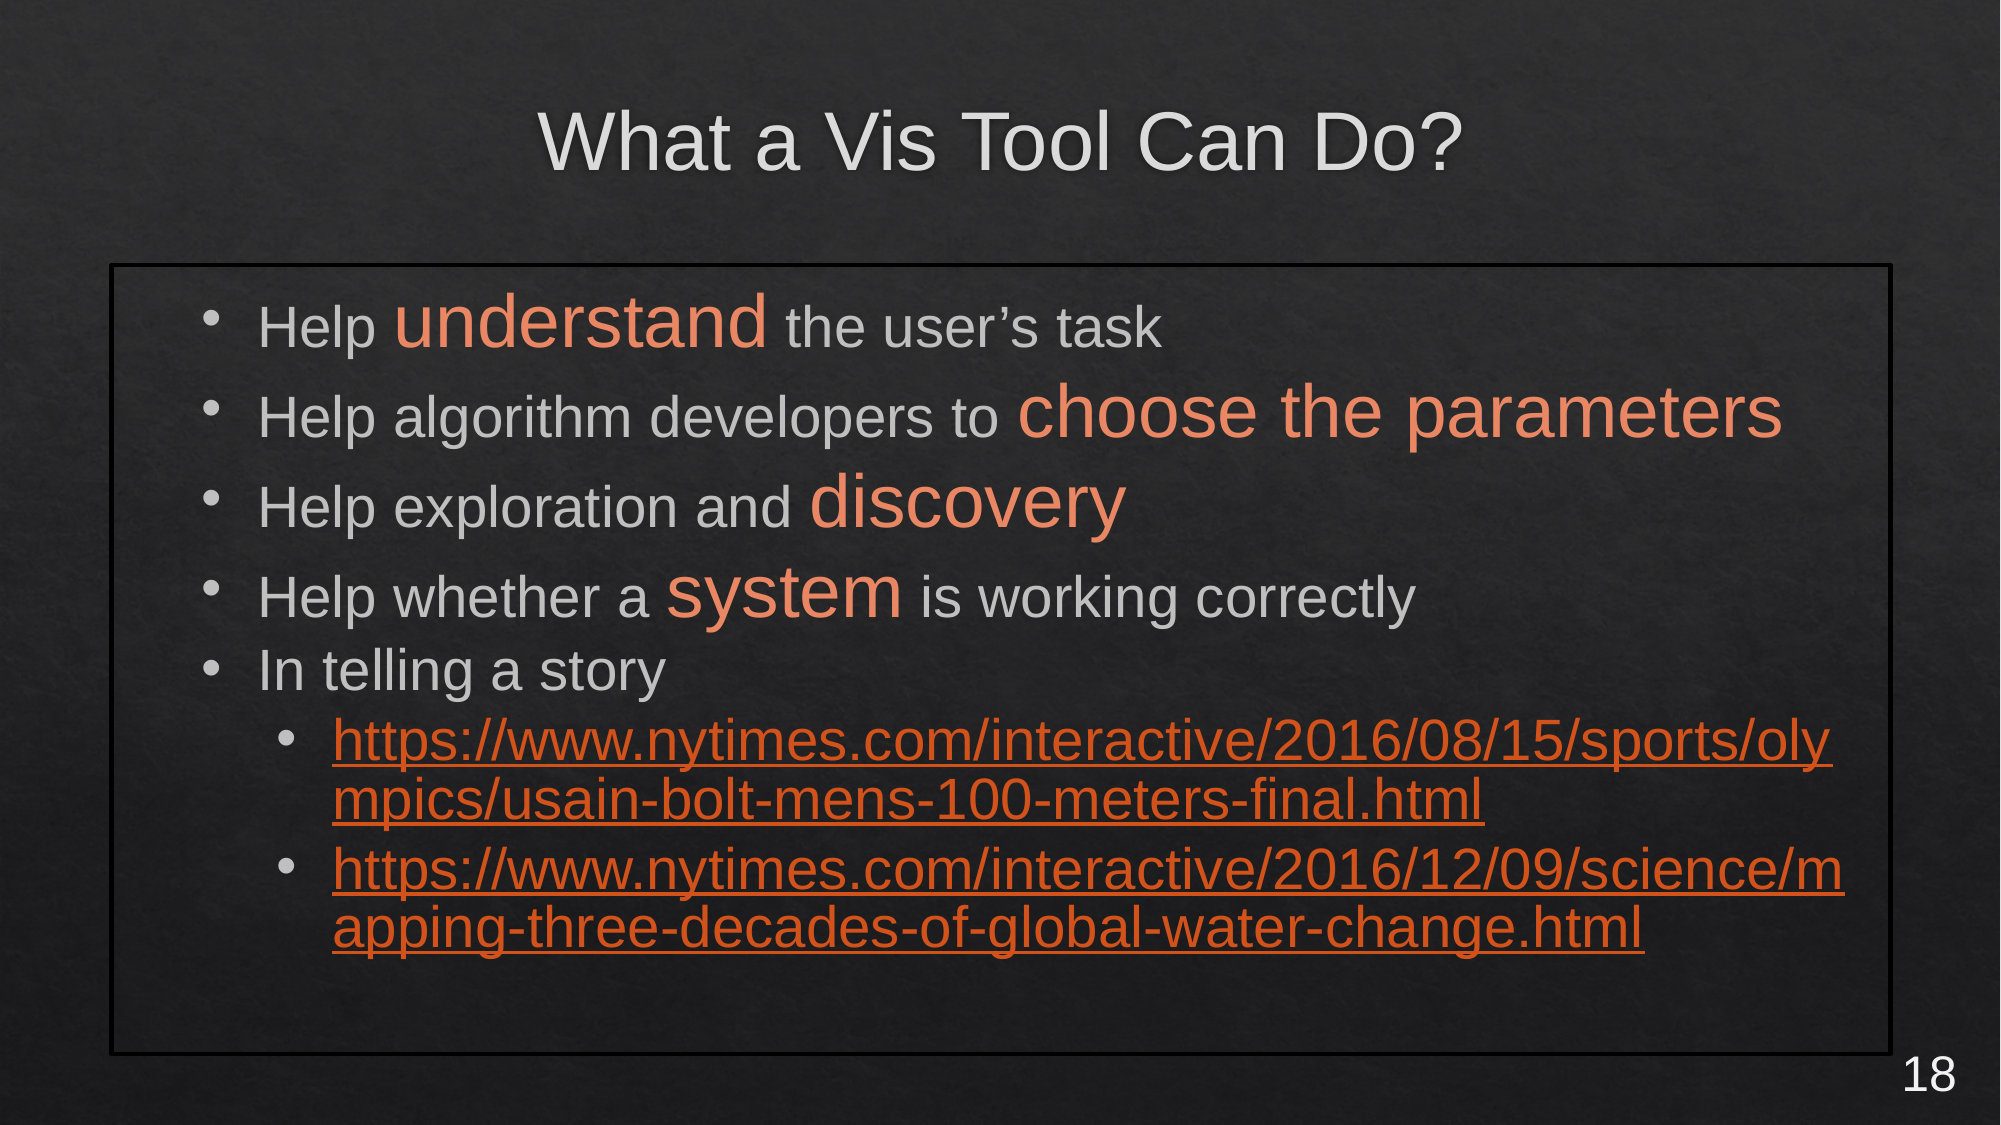

# What a Vis Tool Can Do?
Help understand the user’s task
Help algorithm developers to choose the parameters
Help exploration and discovery
Help whether a system is working correctly
In telling a story
https://www.nytimes.com/interactive/2016/08/15/sports/olympics/usain-bolt-mens-100-meters-final.html
https://www.nytimes.com/interactive/2016/12/09/science/mapping-three-decades-of-global-water-change.html

18